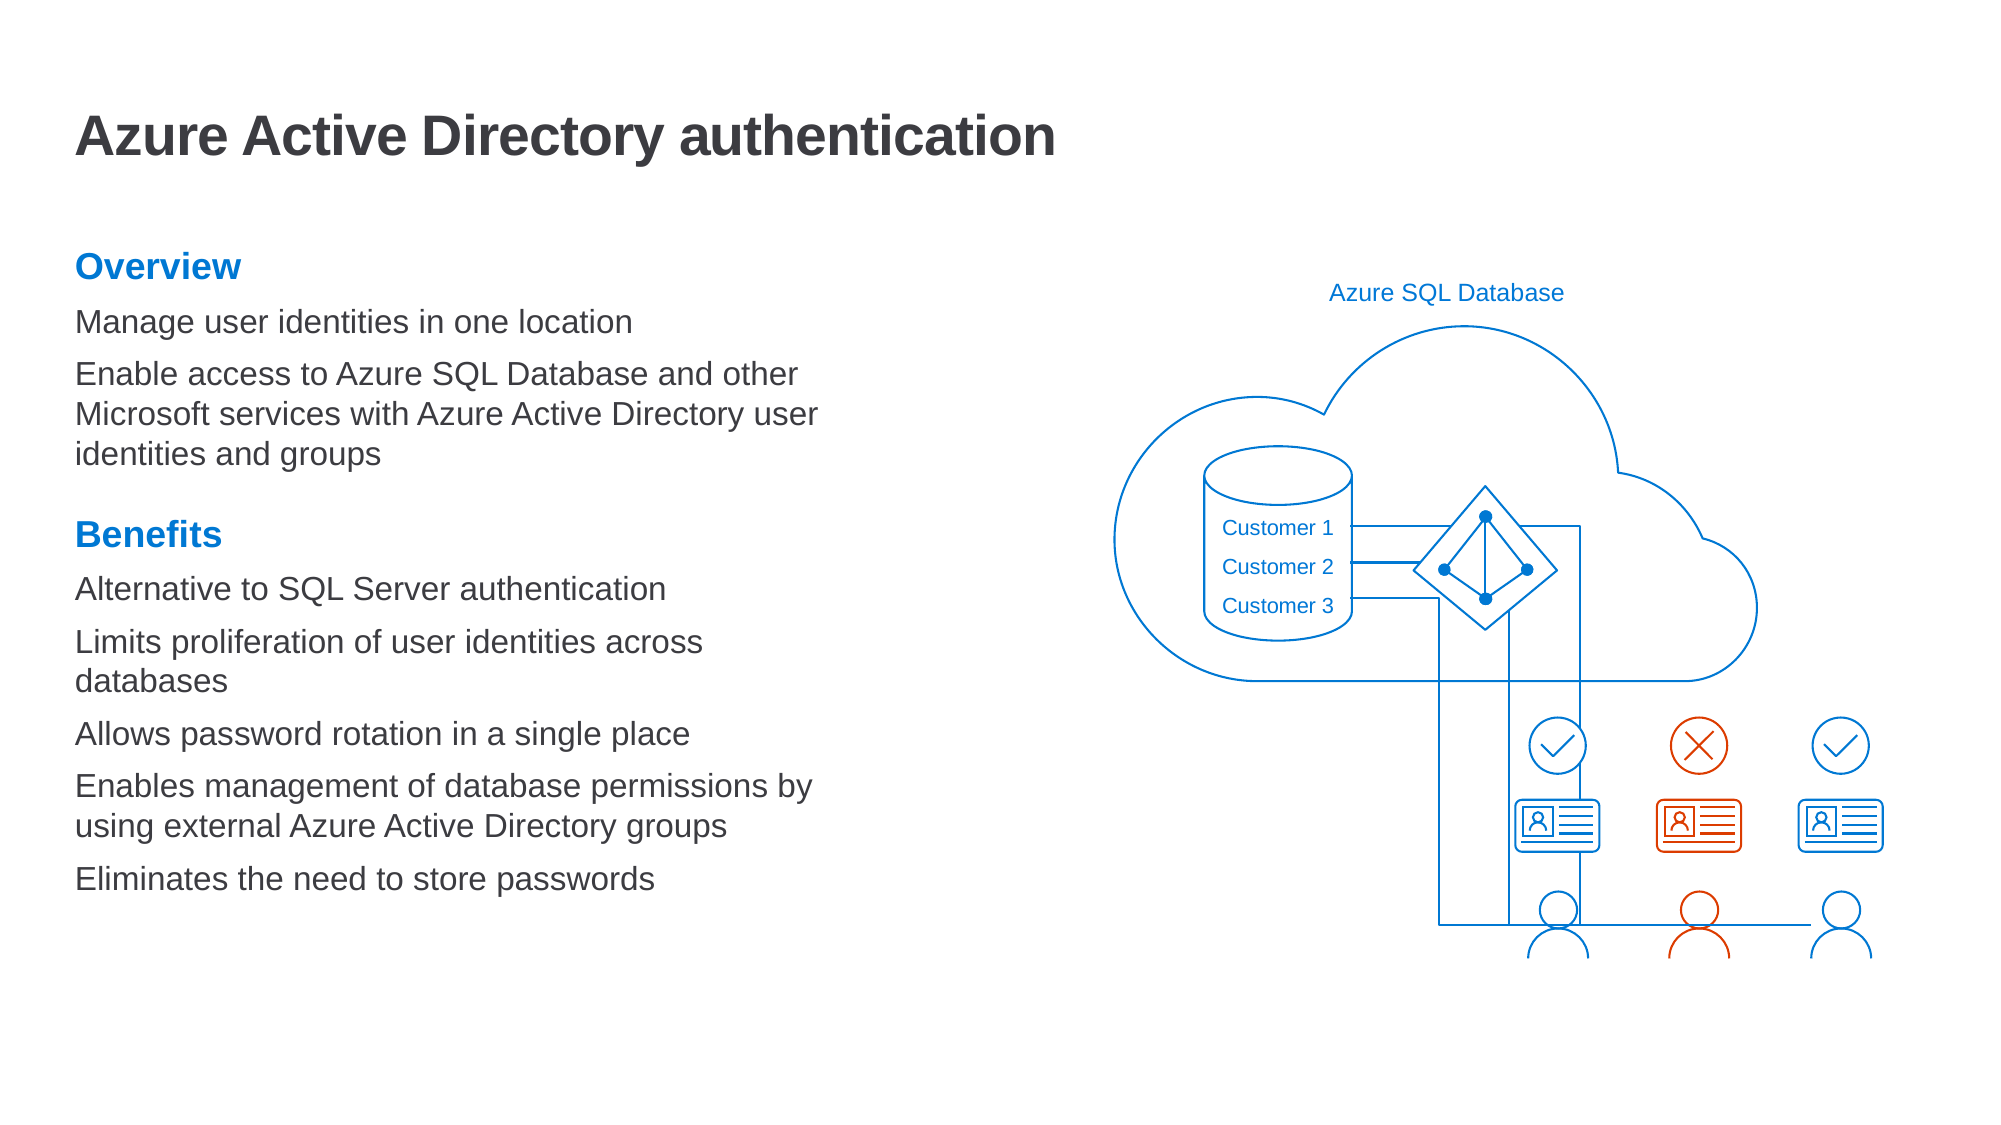

# Azure Active Directory authentication
Overview
Manage user identities in one location
Enable access to Azure SQL Database and other
Microsoft services with Azure Active Directory user identities and groups
Benefits
Alternative to SQL Server authentication
Limits proliferation of user identities across databases
Allows password rotation in a single place
Enables management of database permissions by using external Azure Active Directory groups
Eliminates the need to store passwords
Azure SQL Database

Customer 1
Customer 2
Customer 3